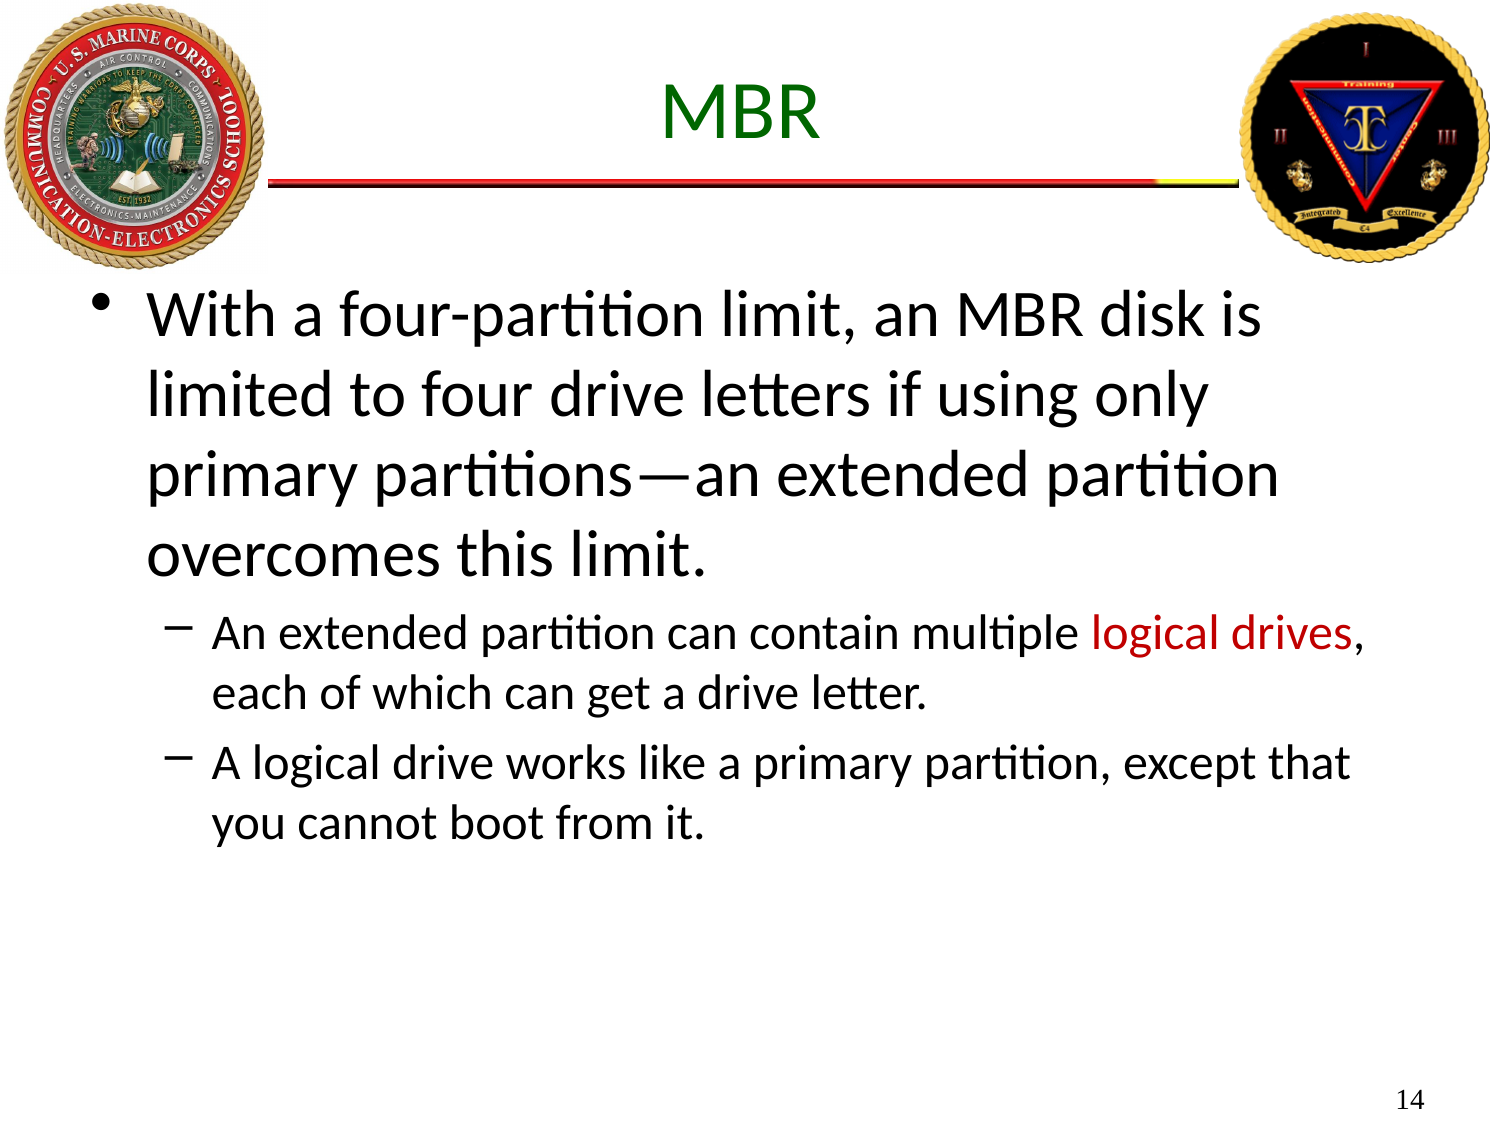

# MBR
With a four-partition limit, an MBR disk is  limited to four drive letters if using only primary partitions—an extended partition overcomes this limit.
An extended partition can contain multiple logical drives, each of which can get a drive letter.
A logical drive works like a primary partition, except that you cannot boot from it.